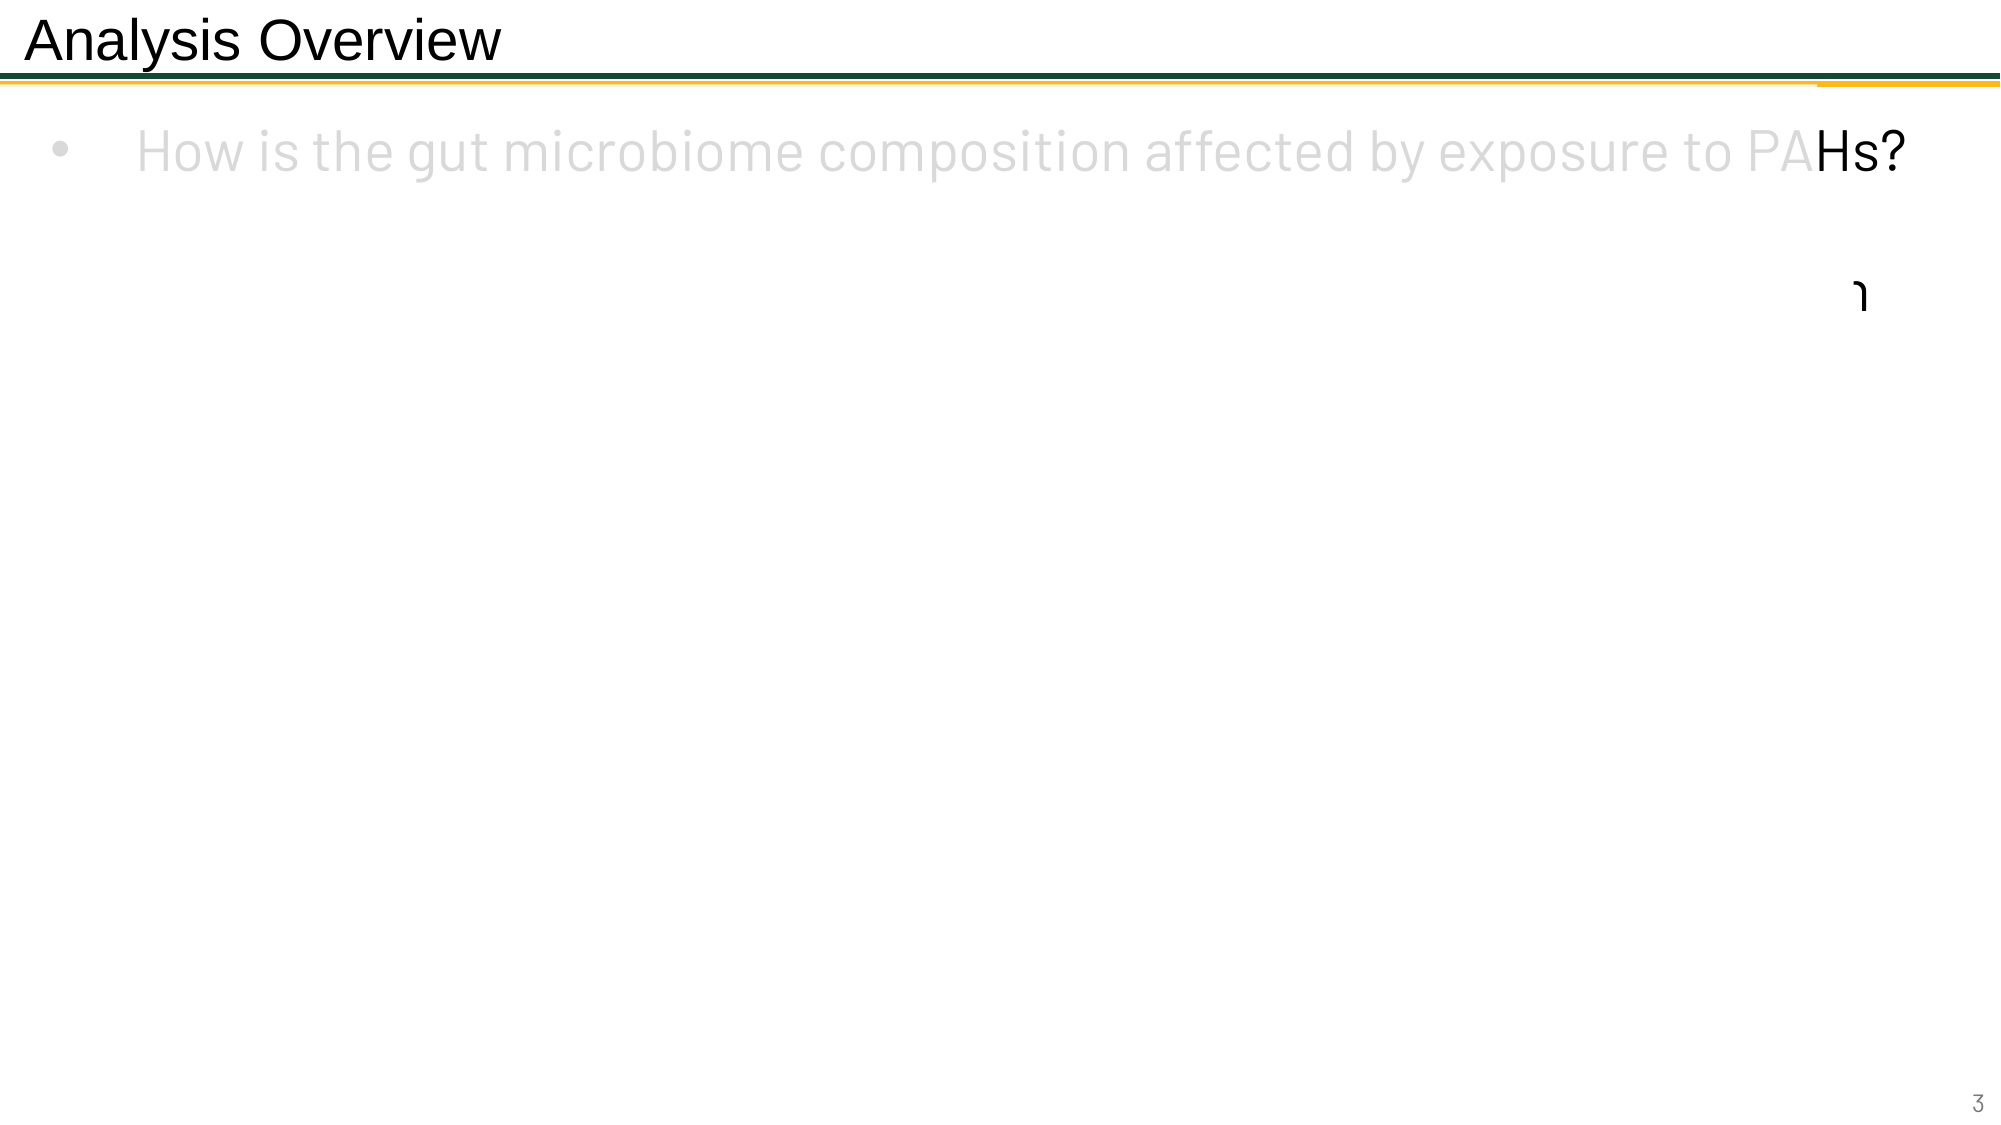

Analysis Overview

How is the gut microbiome composition affected by exposure to PAHs?

What is the difference between modulations to the gut microbiome in response to acute and sub-chronic exposure to PAHs?

Control Acute

Analysis Plan:
Microbial diversity analysis

Differential abundance testing

Machine learning
Made up 16S rRNA seq data
Control SubChronic

Dose Acute

Dose SubChronic
3